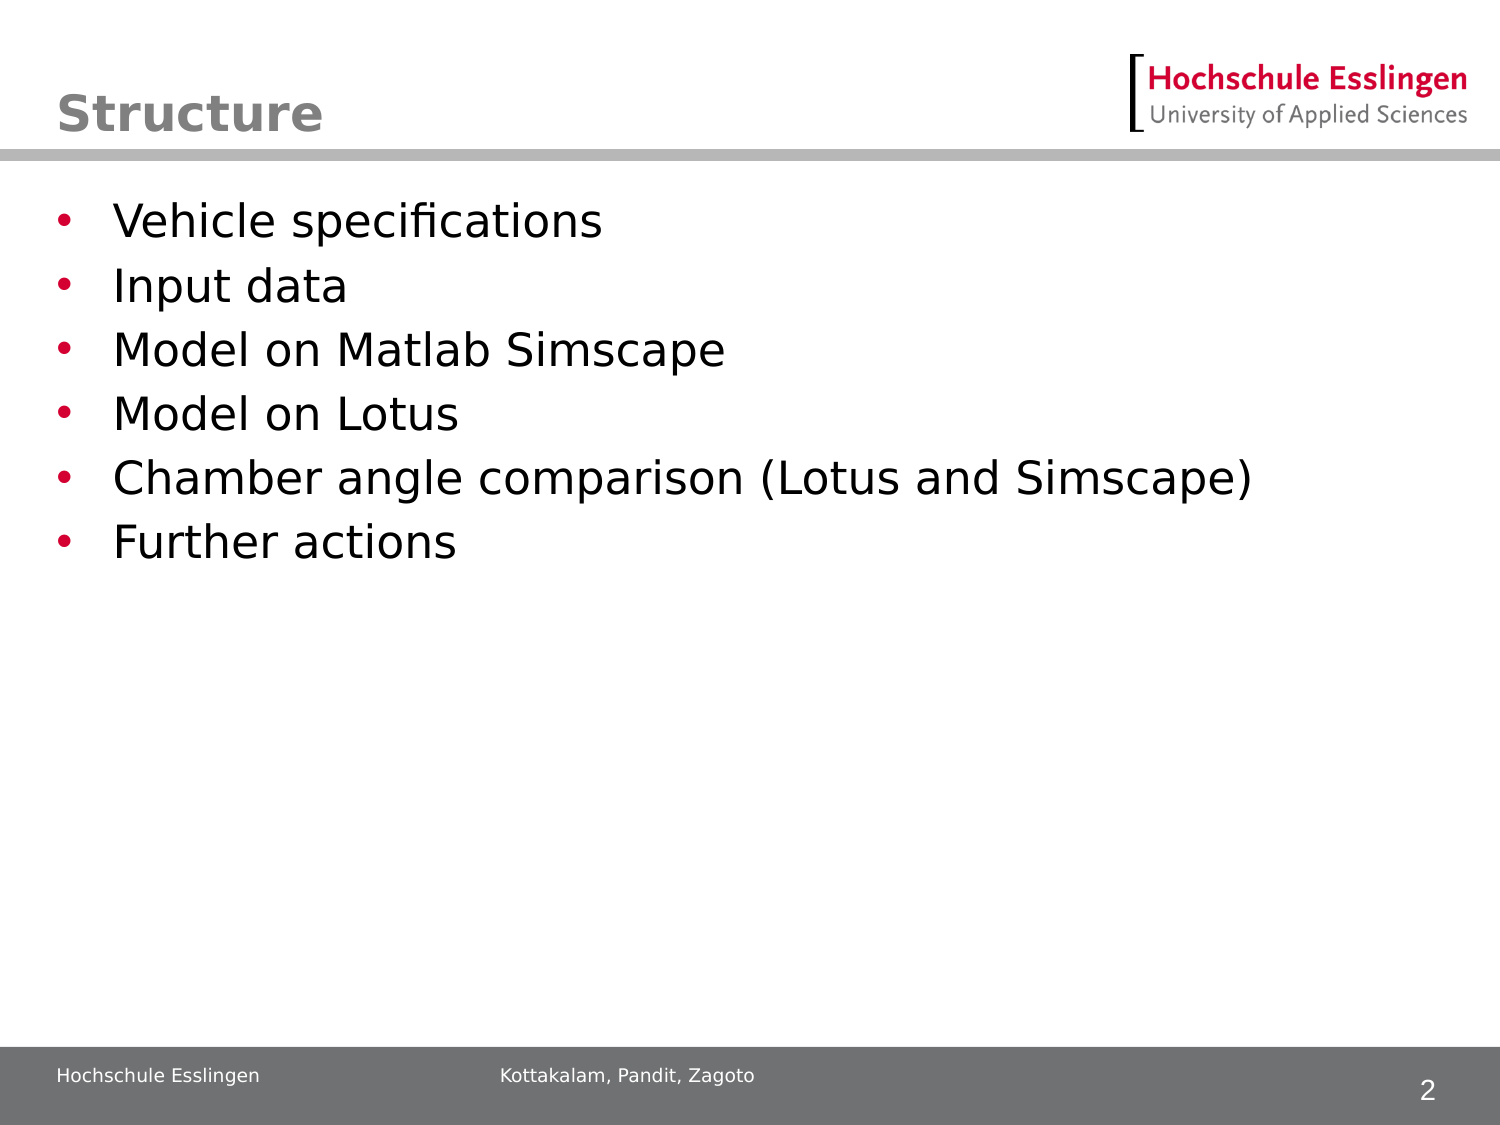

# Structure
Vehicle specifications
Input data
Model on Matlab Simscape
Model on Lotus
Chamber angle comparison (Lotus and Simscape)
Further actions
Hochschule Esslingen                                        Kottakalam, Pandit, Zagoto